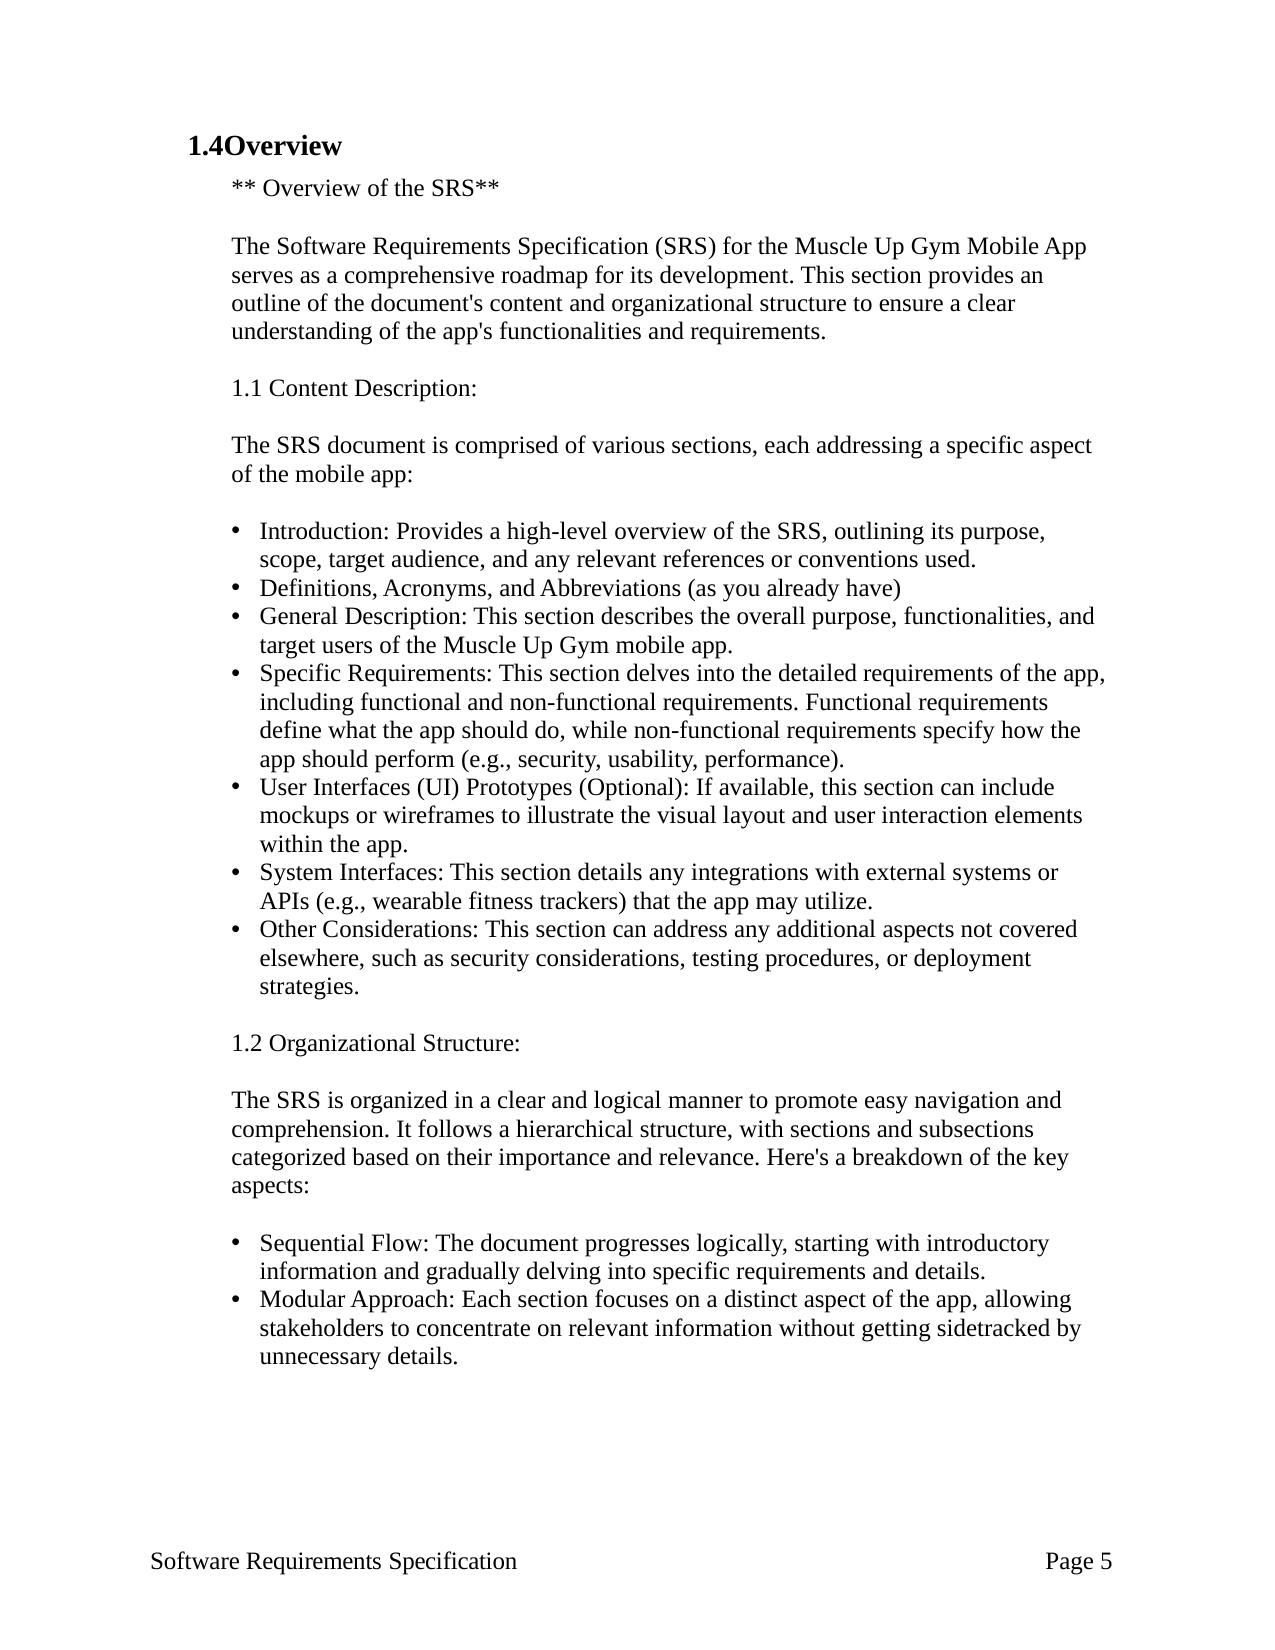

1.4Overview
** Overview of the SRS**

The Software Requirements Specification (SRS) for the Muscle Up Gym Mobile App serves as a comprehensive roadmap for its development. This section provides an outline of the document's content and organizational structure to ensure a clear understanding of the app's functionalities and requirements.

1.1 Content Description:

The SRS document is comprised of various sections, each addressing a specific aspect of the mobile app:

Introduction: Provides a high-level overview of the SRS, outlining its purpose, scope, target audience, and any relevant references or conventions used.
Definitions, Acronyms, and Abbreviations (as you already have)
General Description: This section describes the overall purpose, functionalities, and target users of the Muscle Up Gym mobile app.
Specific Requirements: This section delves into the detailed requirements of the app, including functional and non-functional requirements. Functional requirements define what the app should do, while non-functional requirements specify how the app should perform (e.g., security, usability, performance).
User Interfaces (UI) Prototypes (Optional): If available, this section can include mockups or wireframes to illustrate the visual layout and user interaction elements within the app.
System Interfaces: This section details any integrations with external systems or APIs (e.g., wearable fitness trackers) that the app may utilize.
Other Considerations: This section can address any additional aspects not covered elsewhere, such as security considerations, testing procedures, or deployment strategies.

1.2 Organizational Structure:

The SRS is organized in a clear and logical manner to promote easy navigation and comprehension. It follows a hierarchical structure, with sections and subsections categorized based on their importance and relevance. Here's a breakdown of the key aspects:

Sequential Flow: The document progresses logically, starting with introductory information and gradually delving into specific requirements and details.
Modular Approach: Each section focuses on a distinct aspect of the app, allowing stakeholders to concentrate on relevant information without getting sidetracked by unnecessary details.
Software Requirements Specification
Page 5